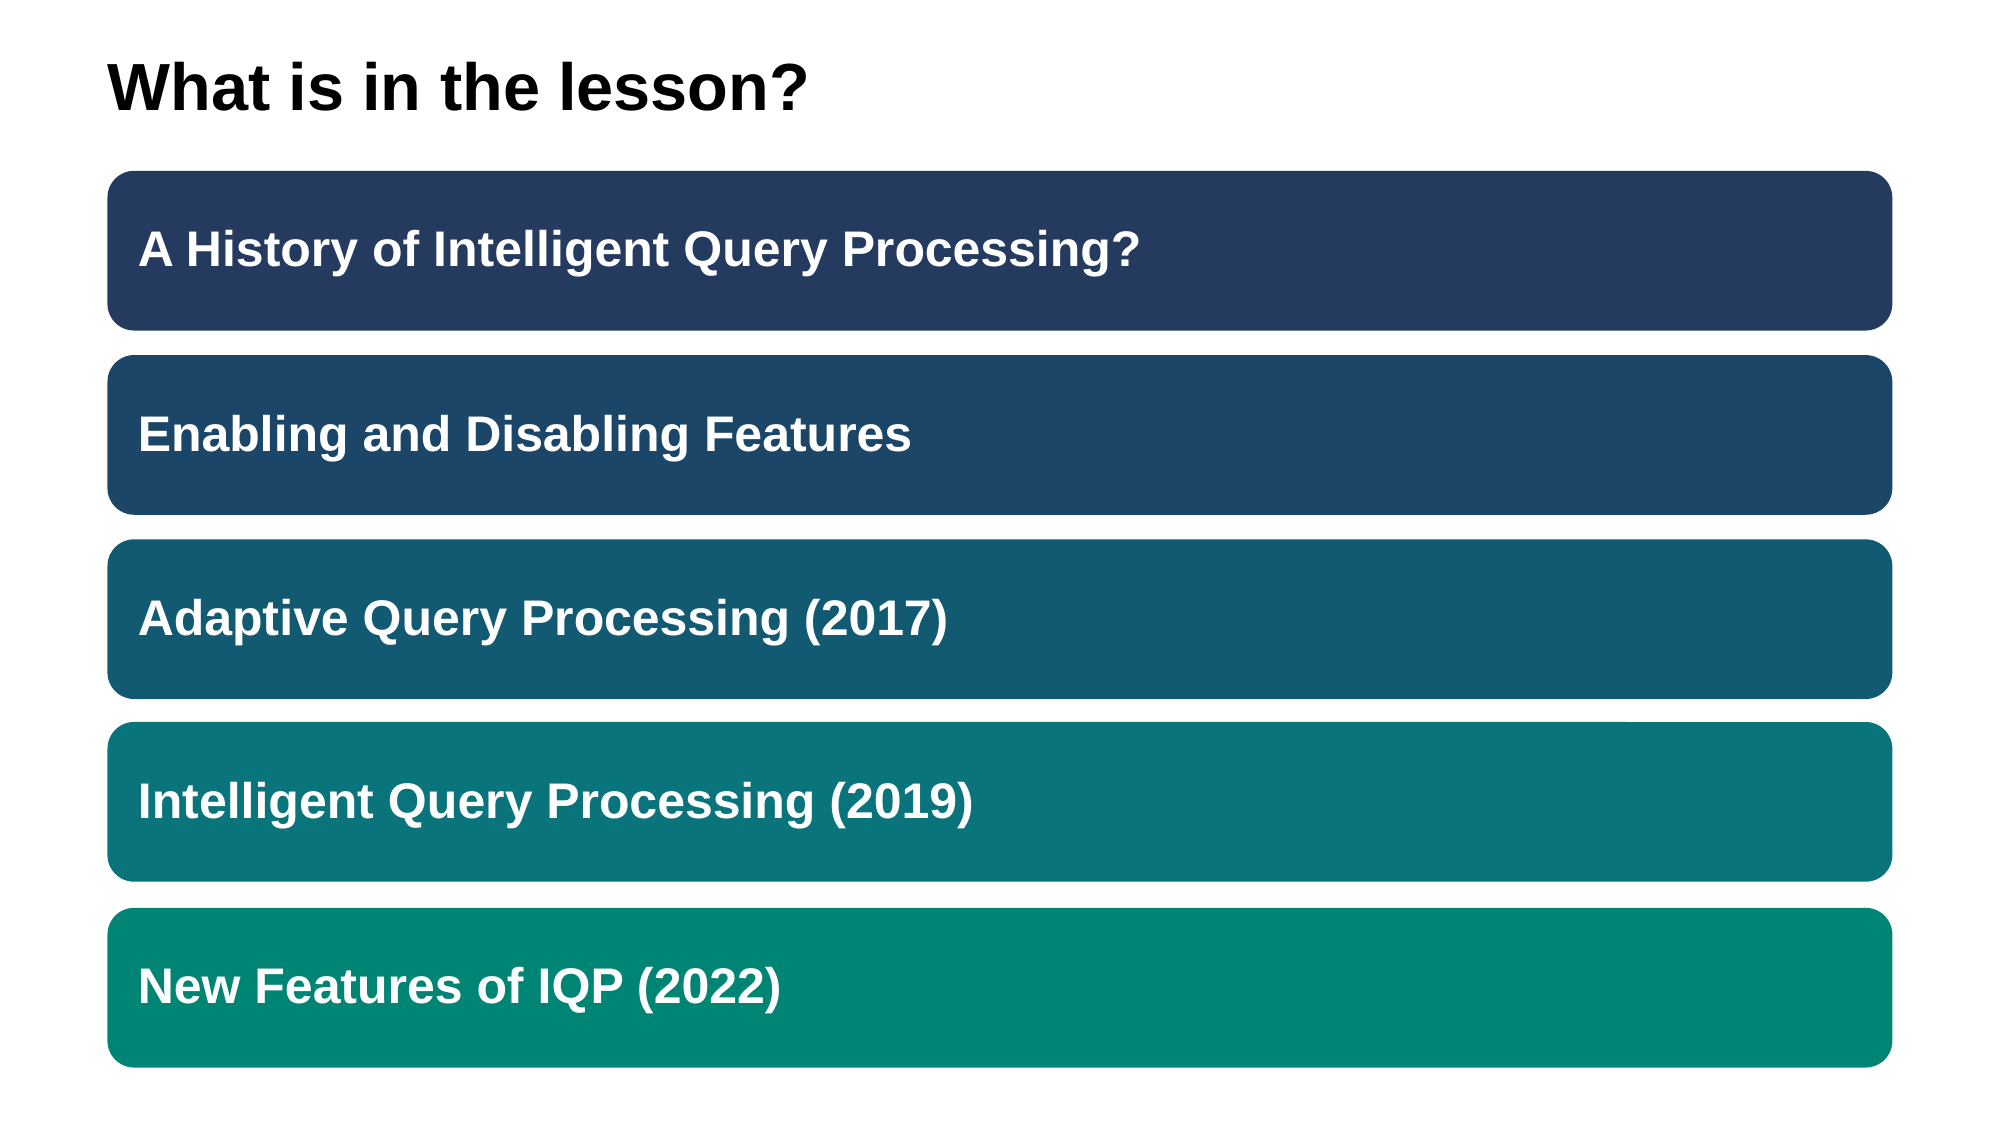

# What is in the lesson?
A History of Intelligent Query Processing?
Enabling and Disabling Features
Adaptive Query Processing (2017)
Intelligent Query Processing (2019)
New Features of IQP (2022)